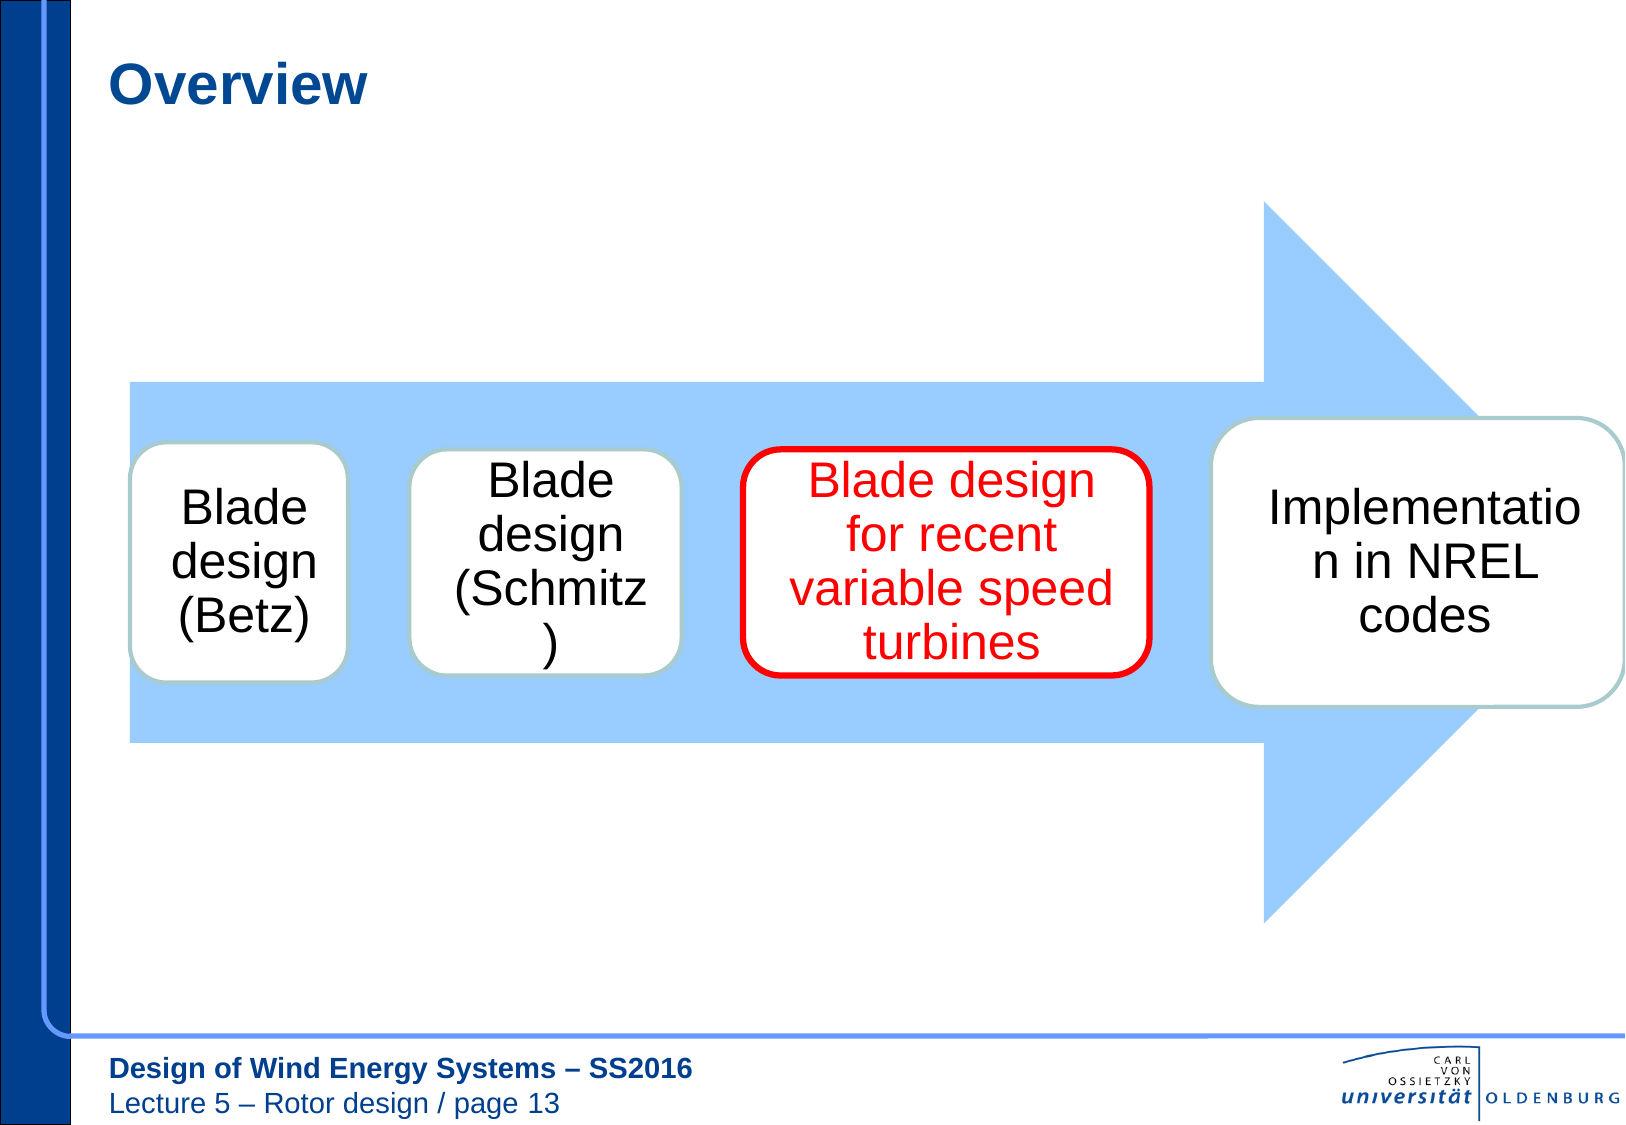

# Overview
Blade design (Betz)
Blade design (Schmitz)
Blade design for recent variable speed turbines
Implementation in NREL codes